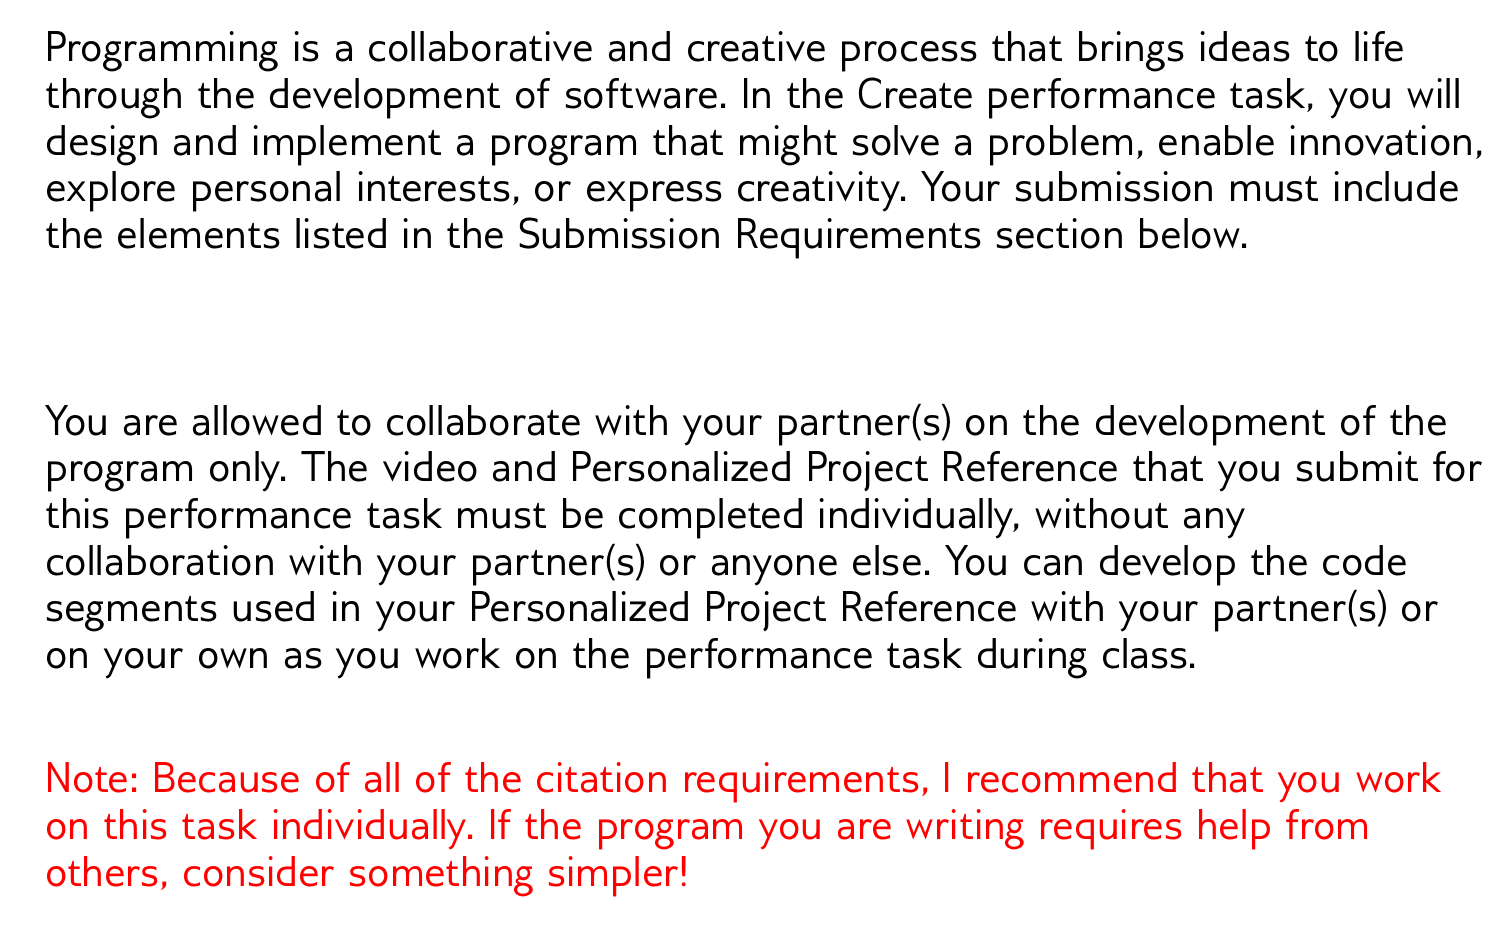

Programming is a collaborative and creative process that brings ideas to life through the development of software. In the Create performance task, you will design and implement a program that might solve a problem, enable innovation, explore personal interests, or express creativity. Your submission must include the elements listed in the Submission Requirements section below.

You are allowed to collaborate with your partner(s) on the development of the program only. The video and Personalized Project Reference that you submit for this performance task must be completed individually, without any collaboration with your partner(s) or anyone else. You can develop the code segments used in your Personalized Project Reference with your partner(s) or on your own as you work on the performance task during class.

Note: Because of all of the citation requirements, I recommend that you work on this task individually. If the program you are writing requires help from others, consider something simpler!